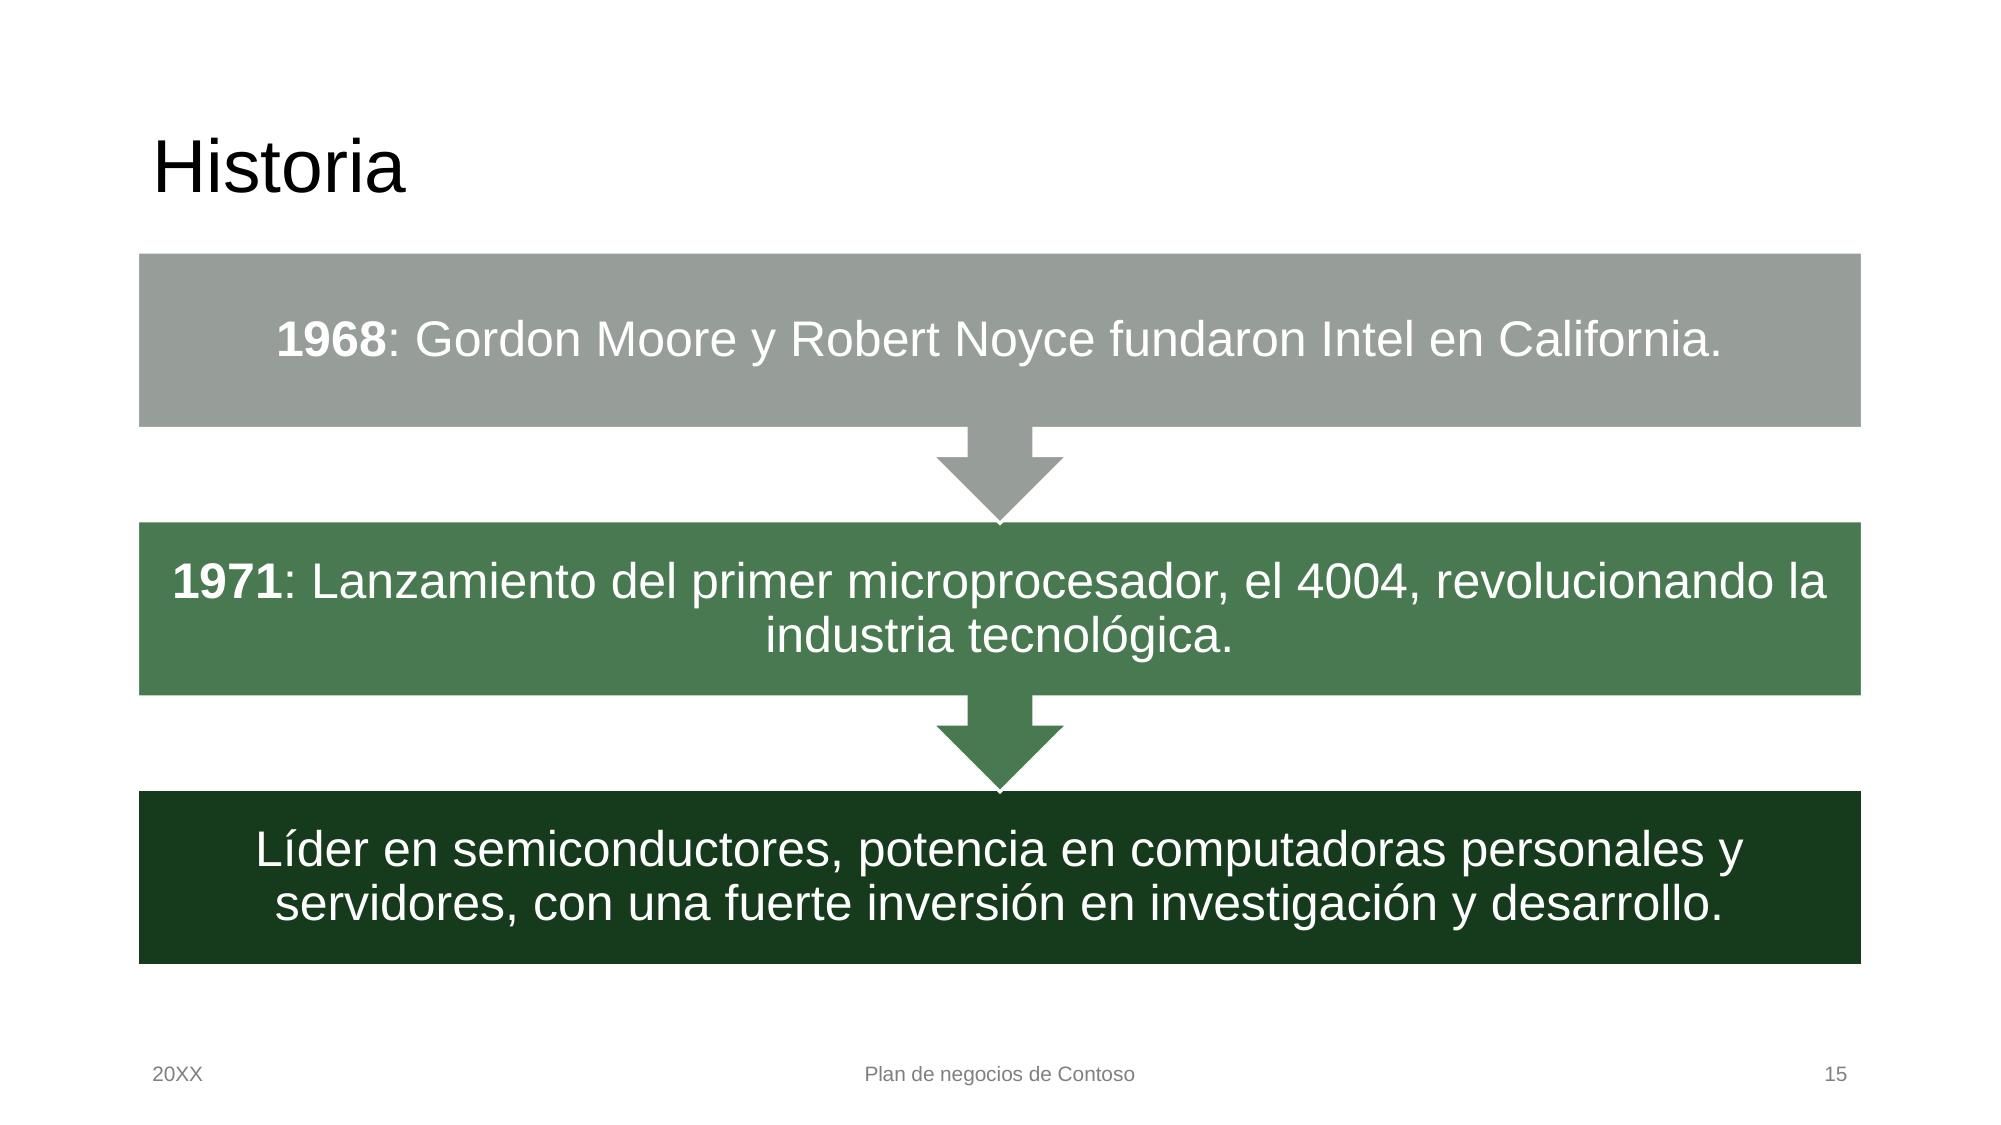

# Historia
Líder en semiconductores, potencia en computadoras personales y servidores, con una fuerte inversión en investigación y desarrollo.
1971: Lanzamiento del primer microprocesador, el 4004, revolucionando la industria tecnológica.
1968: Gordon Moore y Robert Noyce fundaron Intel en California.
20XX
Plan de negocios de Contoso
15